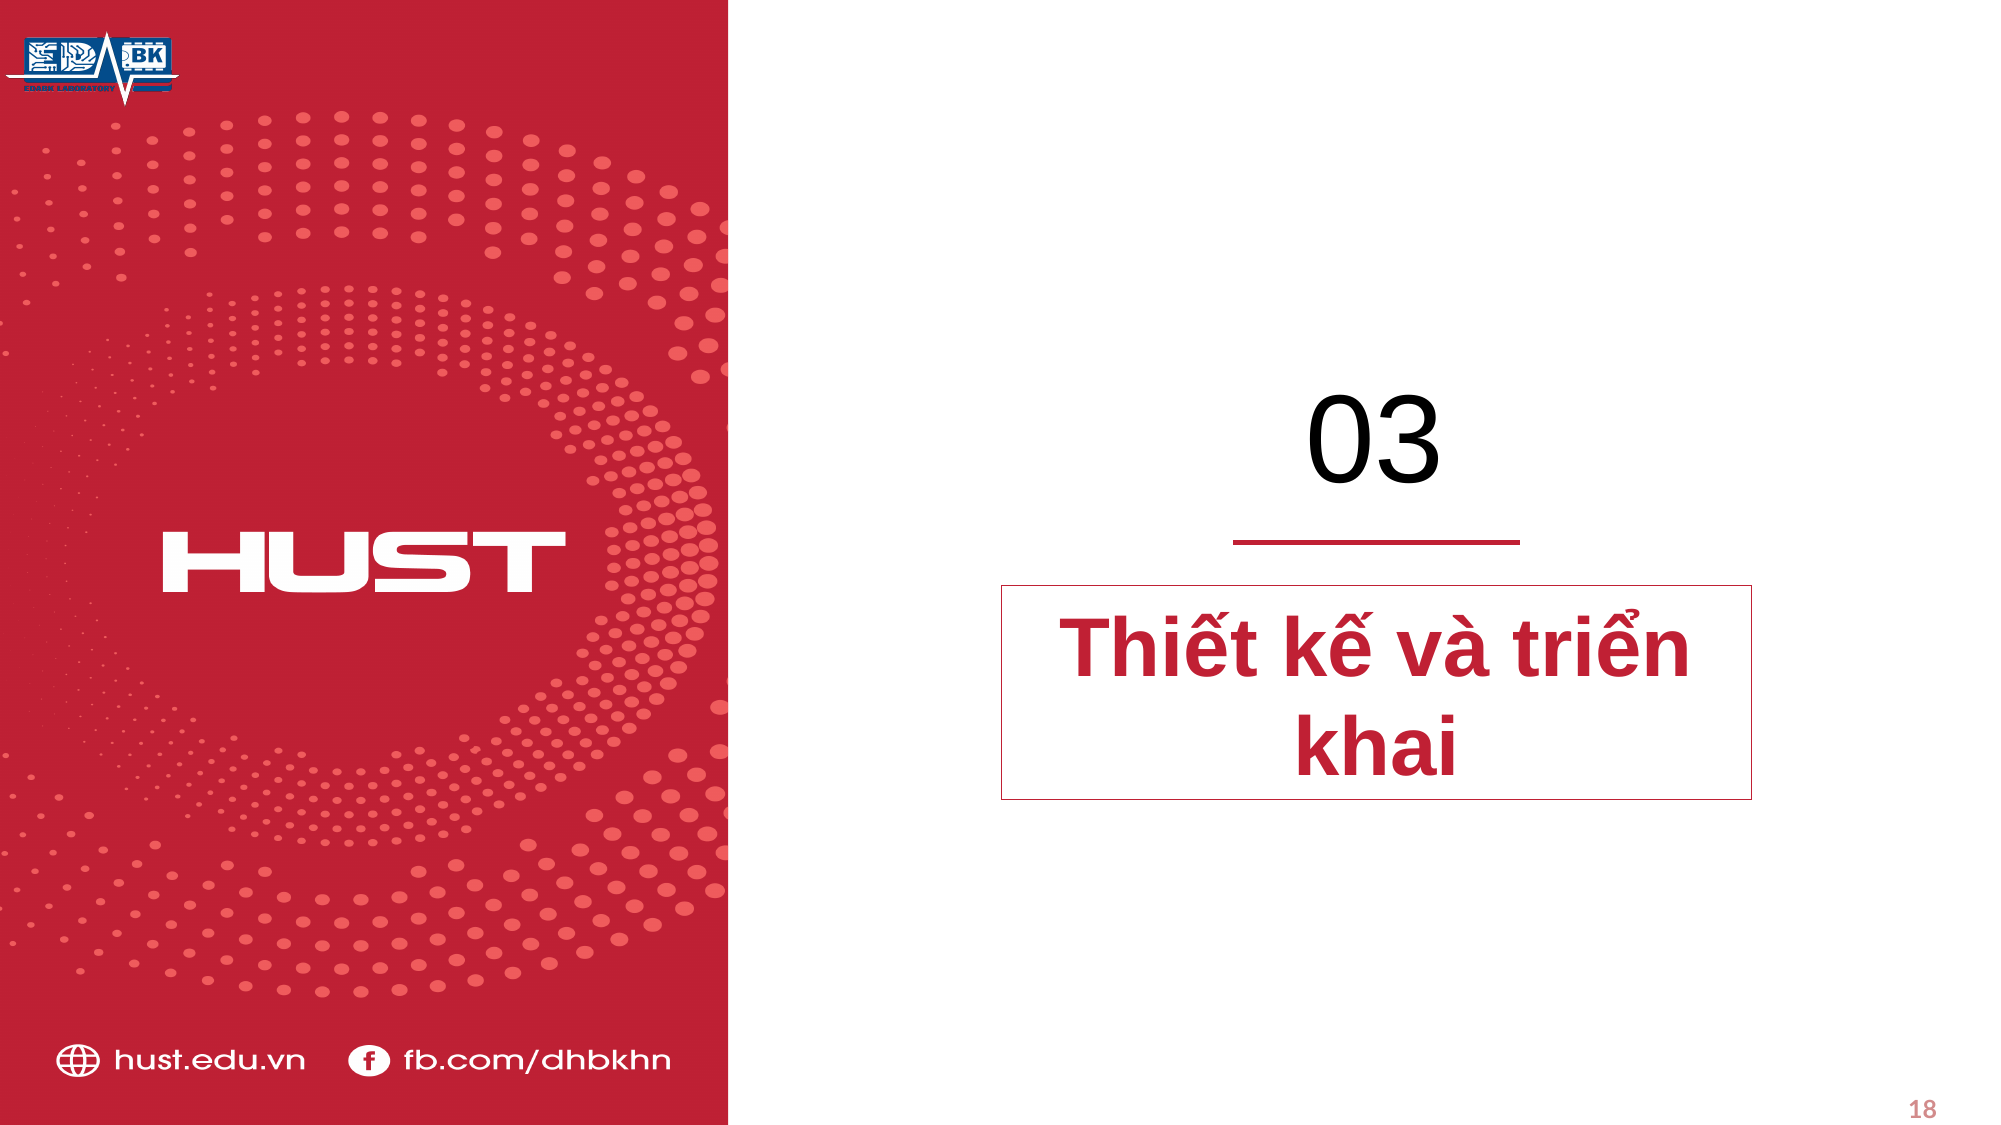

03
Thiết kế và triển khai
18